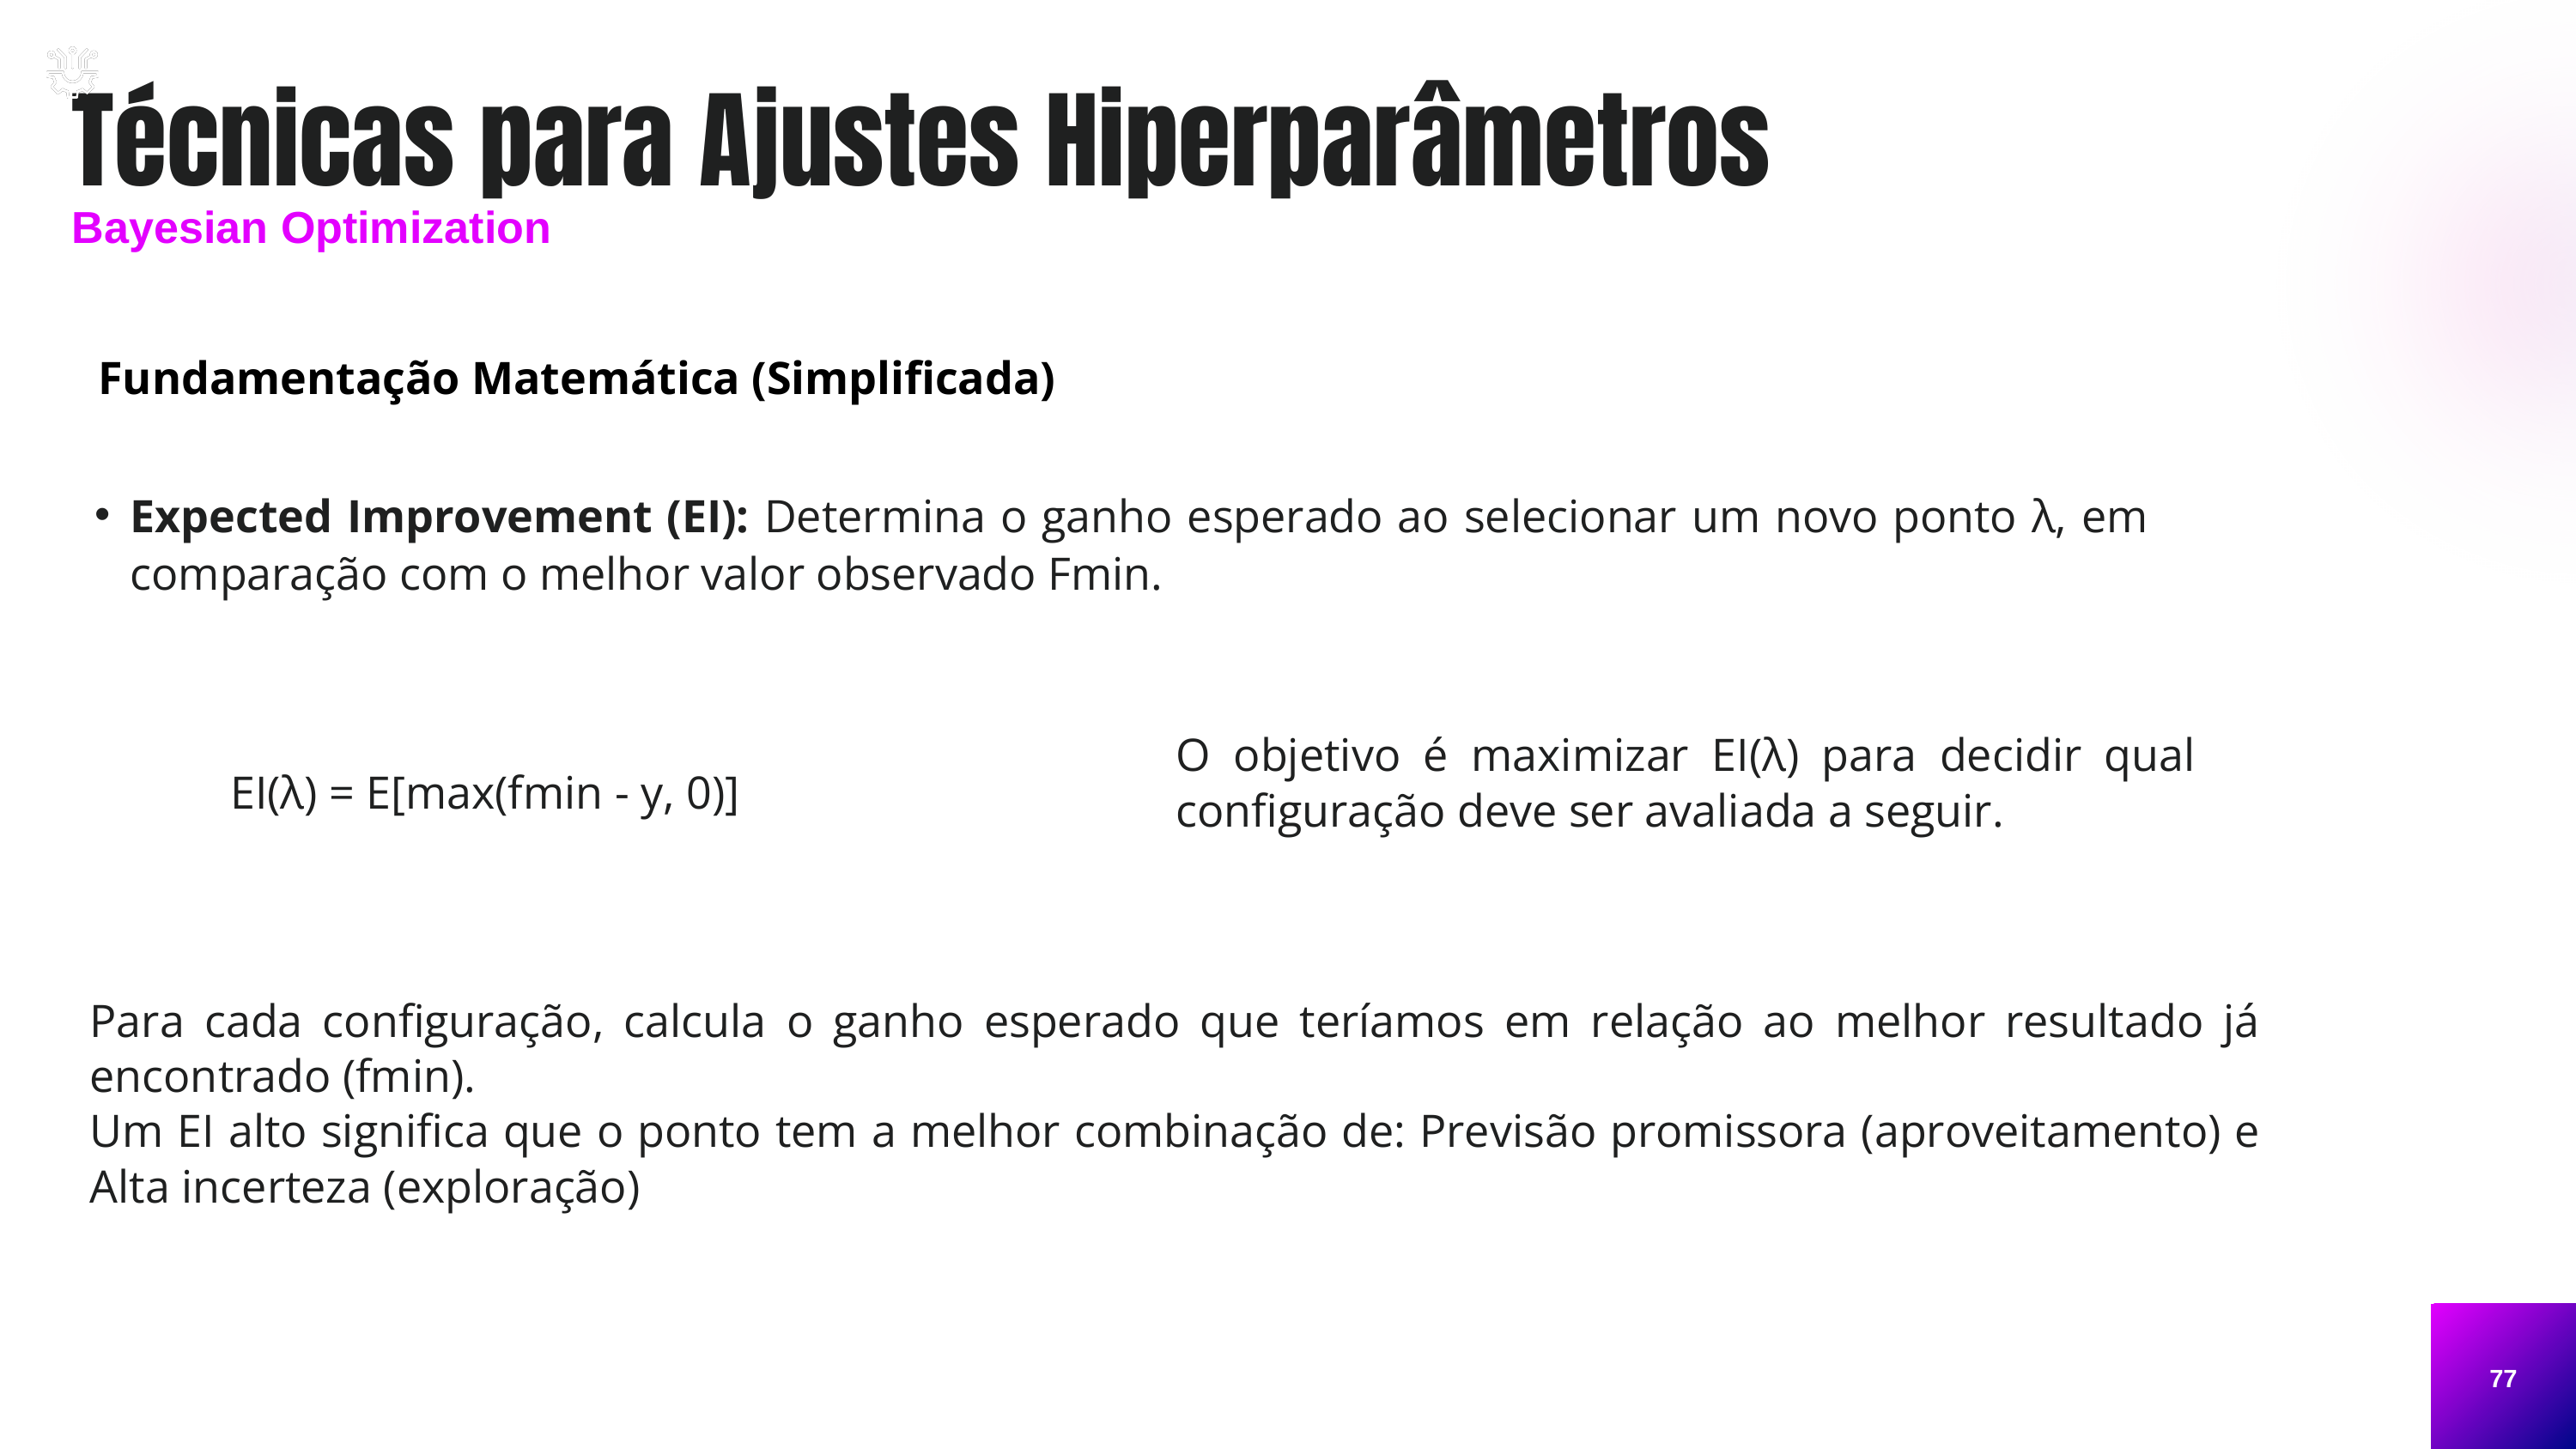

Técnicas para Ajustes Hiperparâmetros
Bayesian Optimization
Fundamentação Matemática (Simplificada)

Expected Improvement (EI): Determina o ganho esperado ao selecionar um novo ponto λ, em comparação com o melhor valor observado Fmin.

O objetivo é maximizar EI(λ) para decidir qual configuração deve ser avaliada a seguir.
EI(λ) = E[max(fmin - y, 0)]
Para cada configuração, calcula o ganho esperado que teríamos em relação ao melhor resultado já encontrado (fmin).
Um EI alto significa que o ponto tem a melhor combinação de: Previsão promissora (aproveitamento) e Alta incerteza (exploração)

77